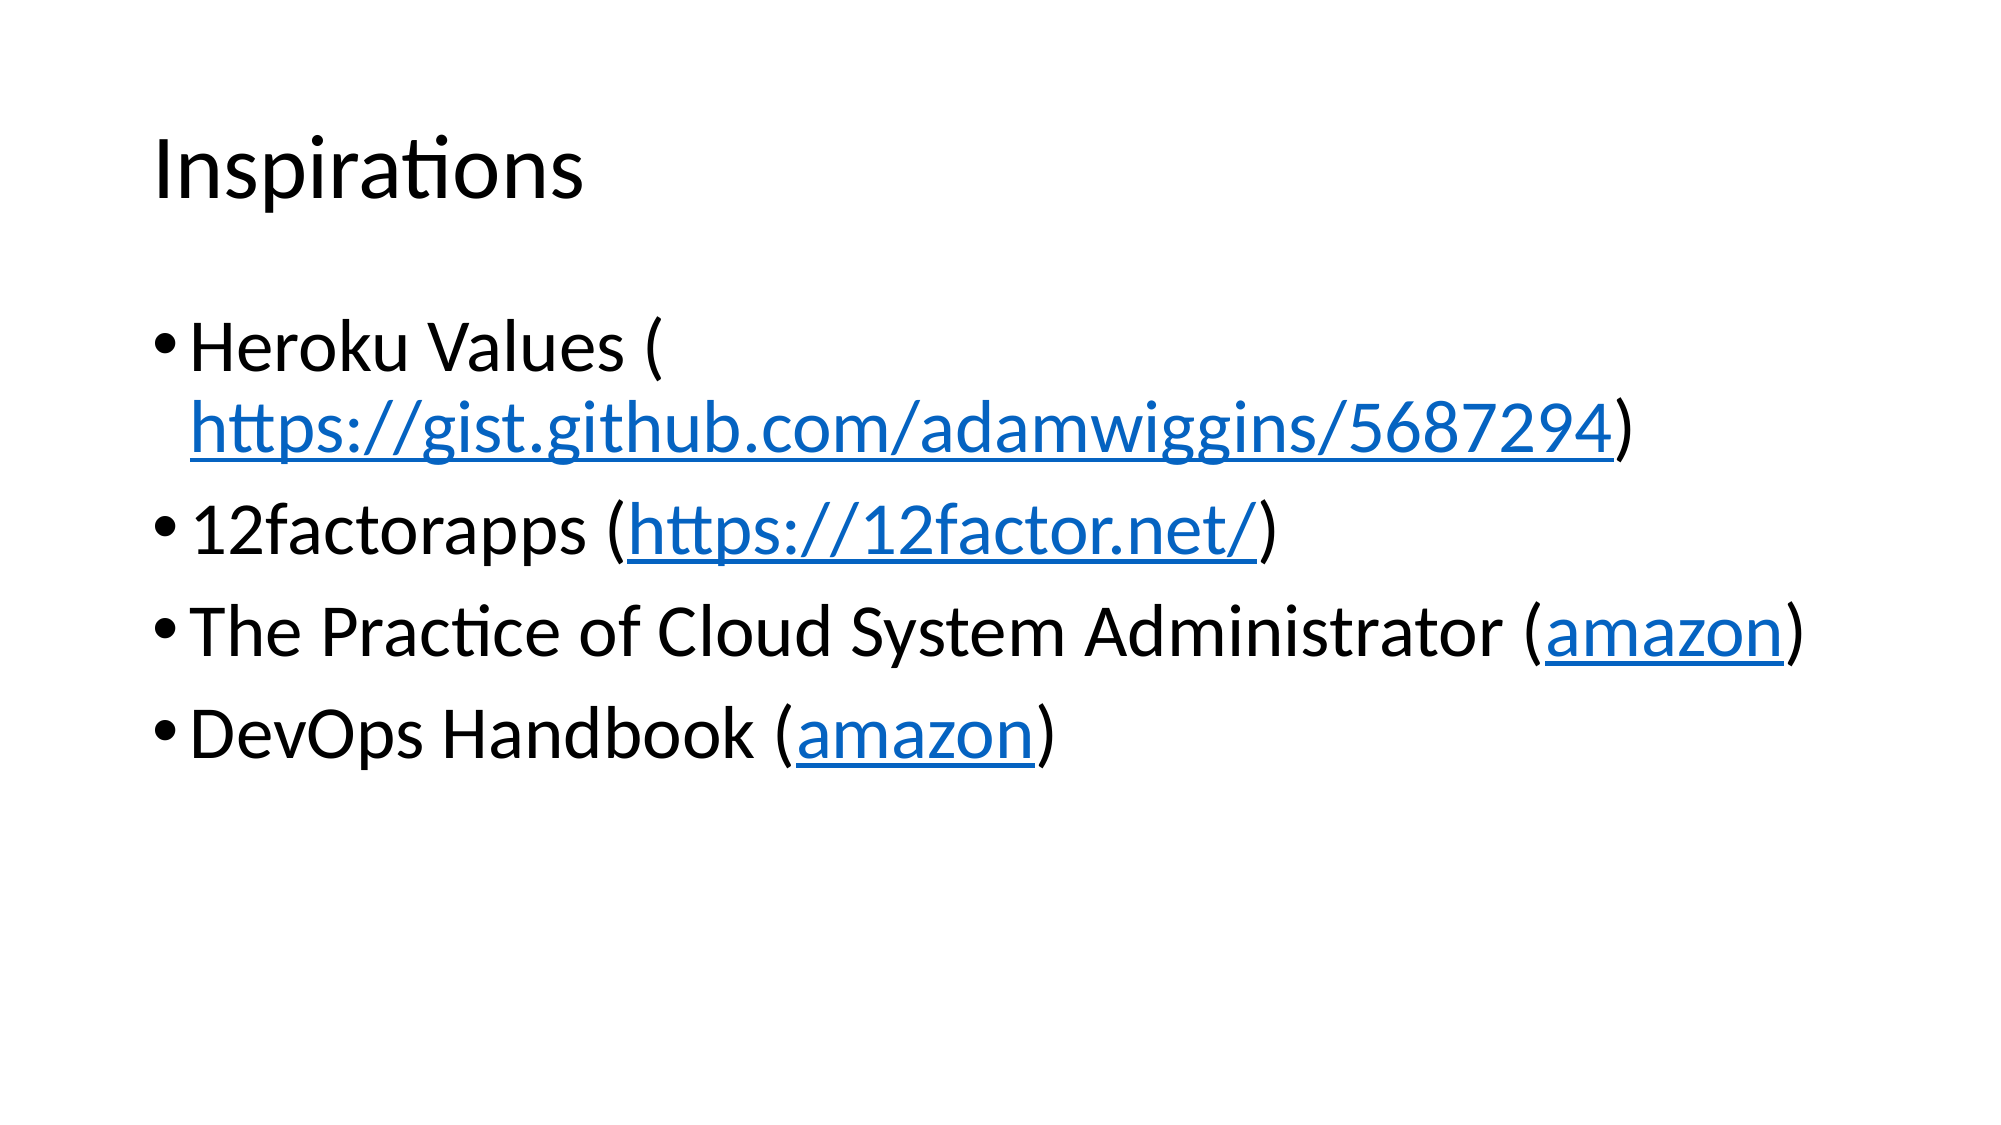

# Inspirations
Heroku Values (https://gist.github.com/adamwiggins/5687294)
12factorapps (https://12factor.net/)
The Practice of Cloud System Administrator (amazon)
DevOps Handbook (amazon)